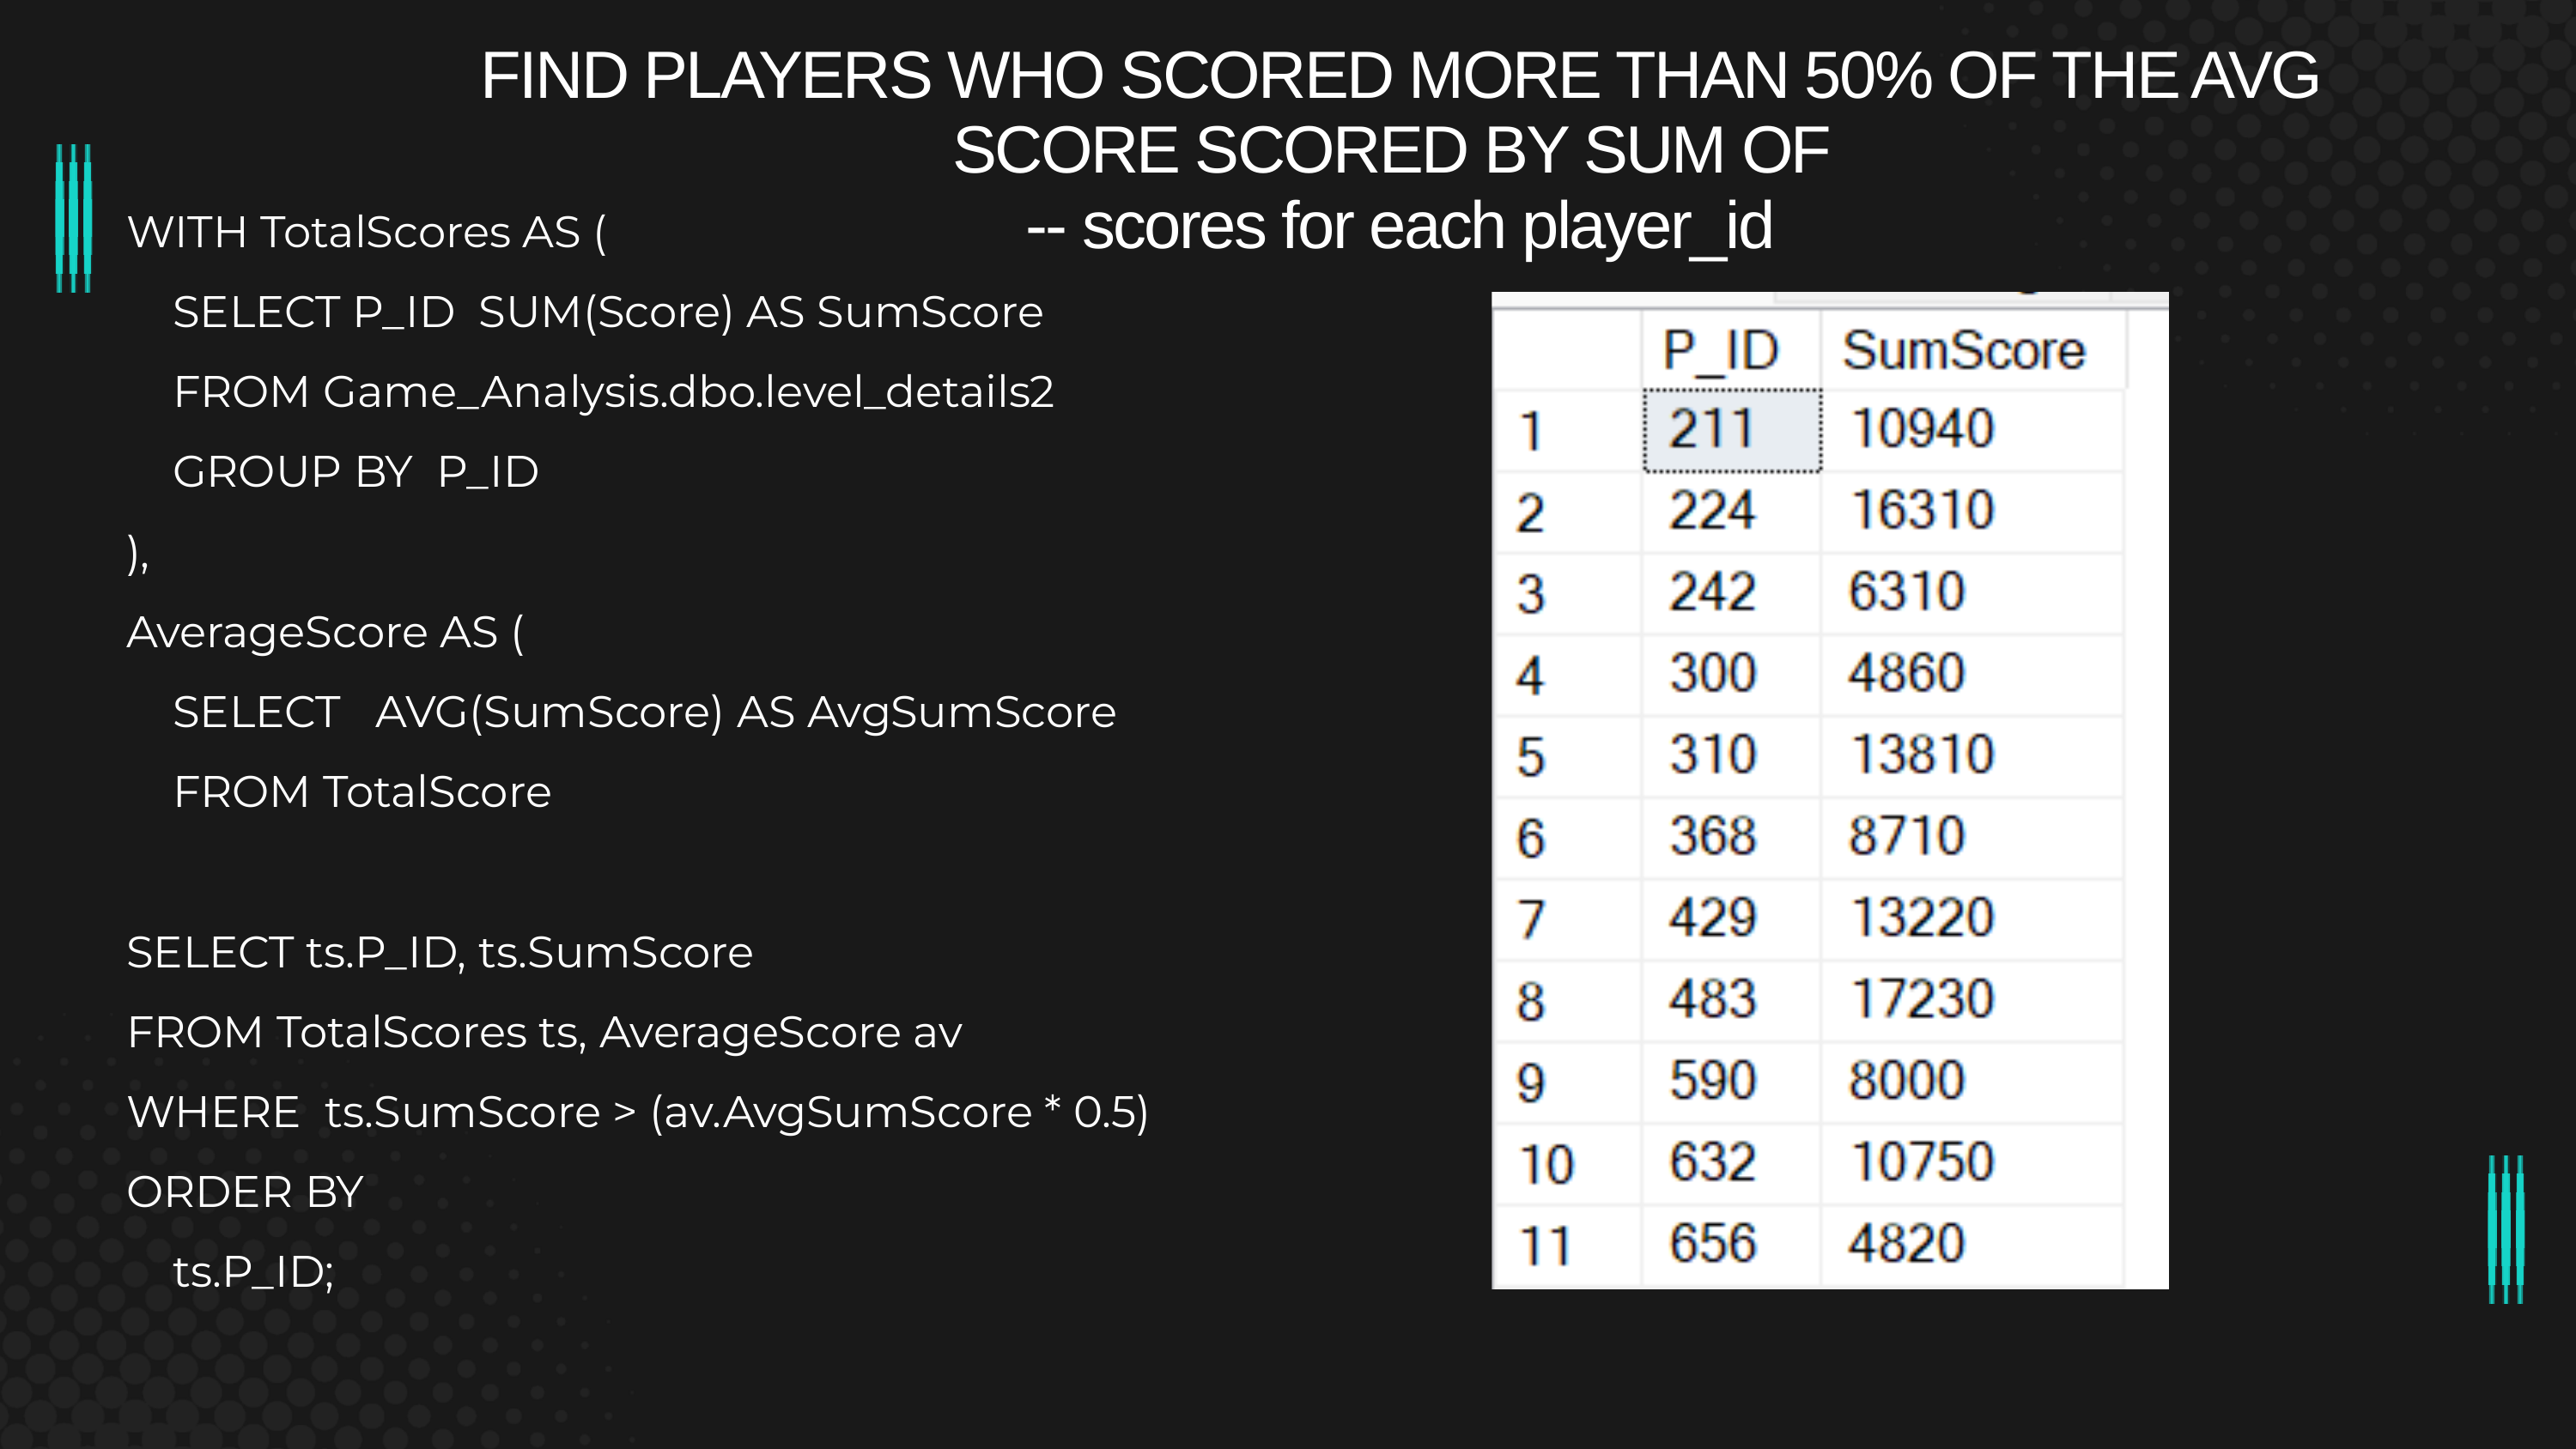

FIND PLAYERS WHO SCORED MORE THAN 50% OF THE AVG SCORE SCORED BY SUM OF
-- scores for each player_id
WITH TotalScores AS (
    SELECT P_ID  SUM(Score) AS SumScore
    FROM Game_Analysis.dbo.level_details2
    GROUP BY  P_ID
),
AverageScore AS (
    SELECT   AVG(SumScore) AS AvgSumScore
    FROM TotalScore

SELECT ts.P_ID, ts.SumScore
FROM TotalScores ts, AverageScore av
WHERE  ts.SumScore > (av.AvgSumScore * 0.5)
ORDER BY
    ts.P_ID;